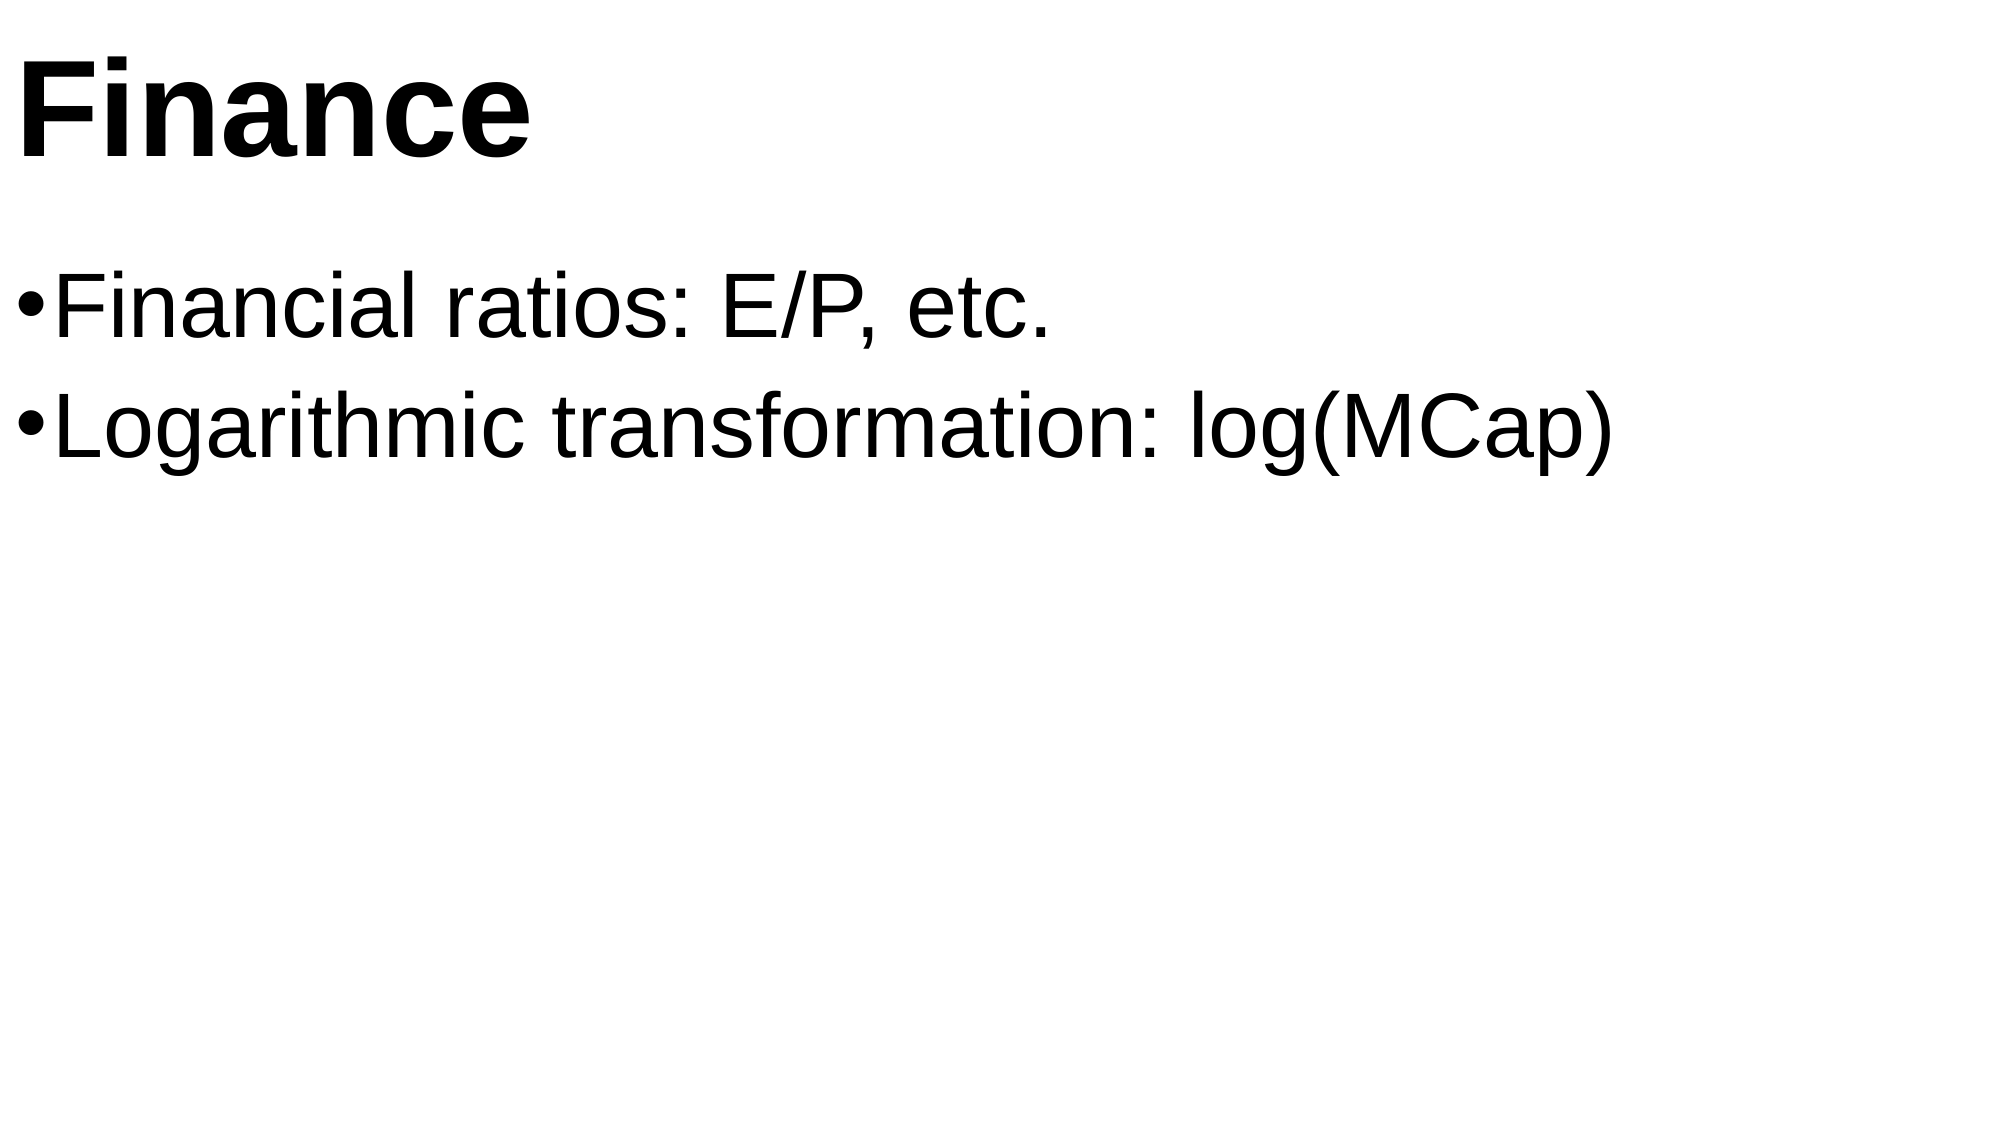

# Finance
Financial ratios: E/P, etc.
Logarithmic transformation: log(MCap)